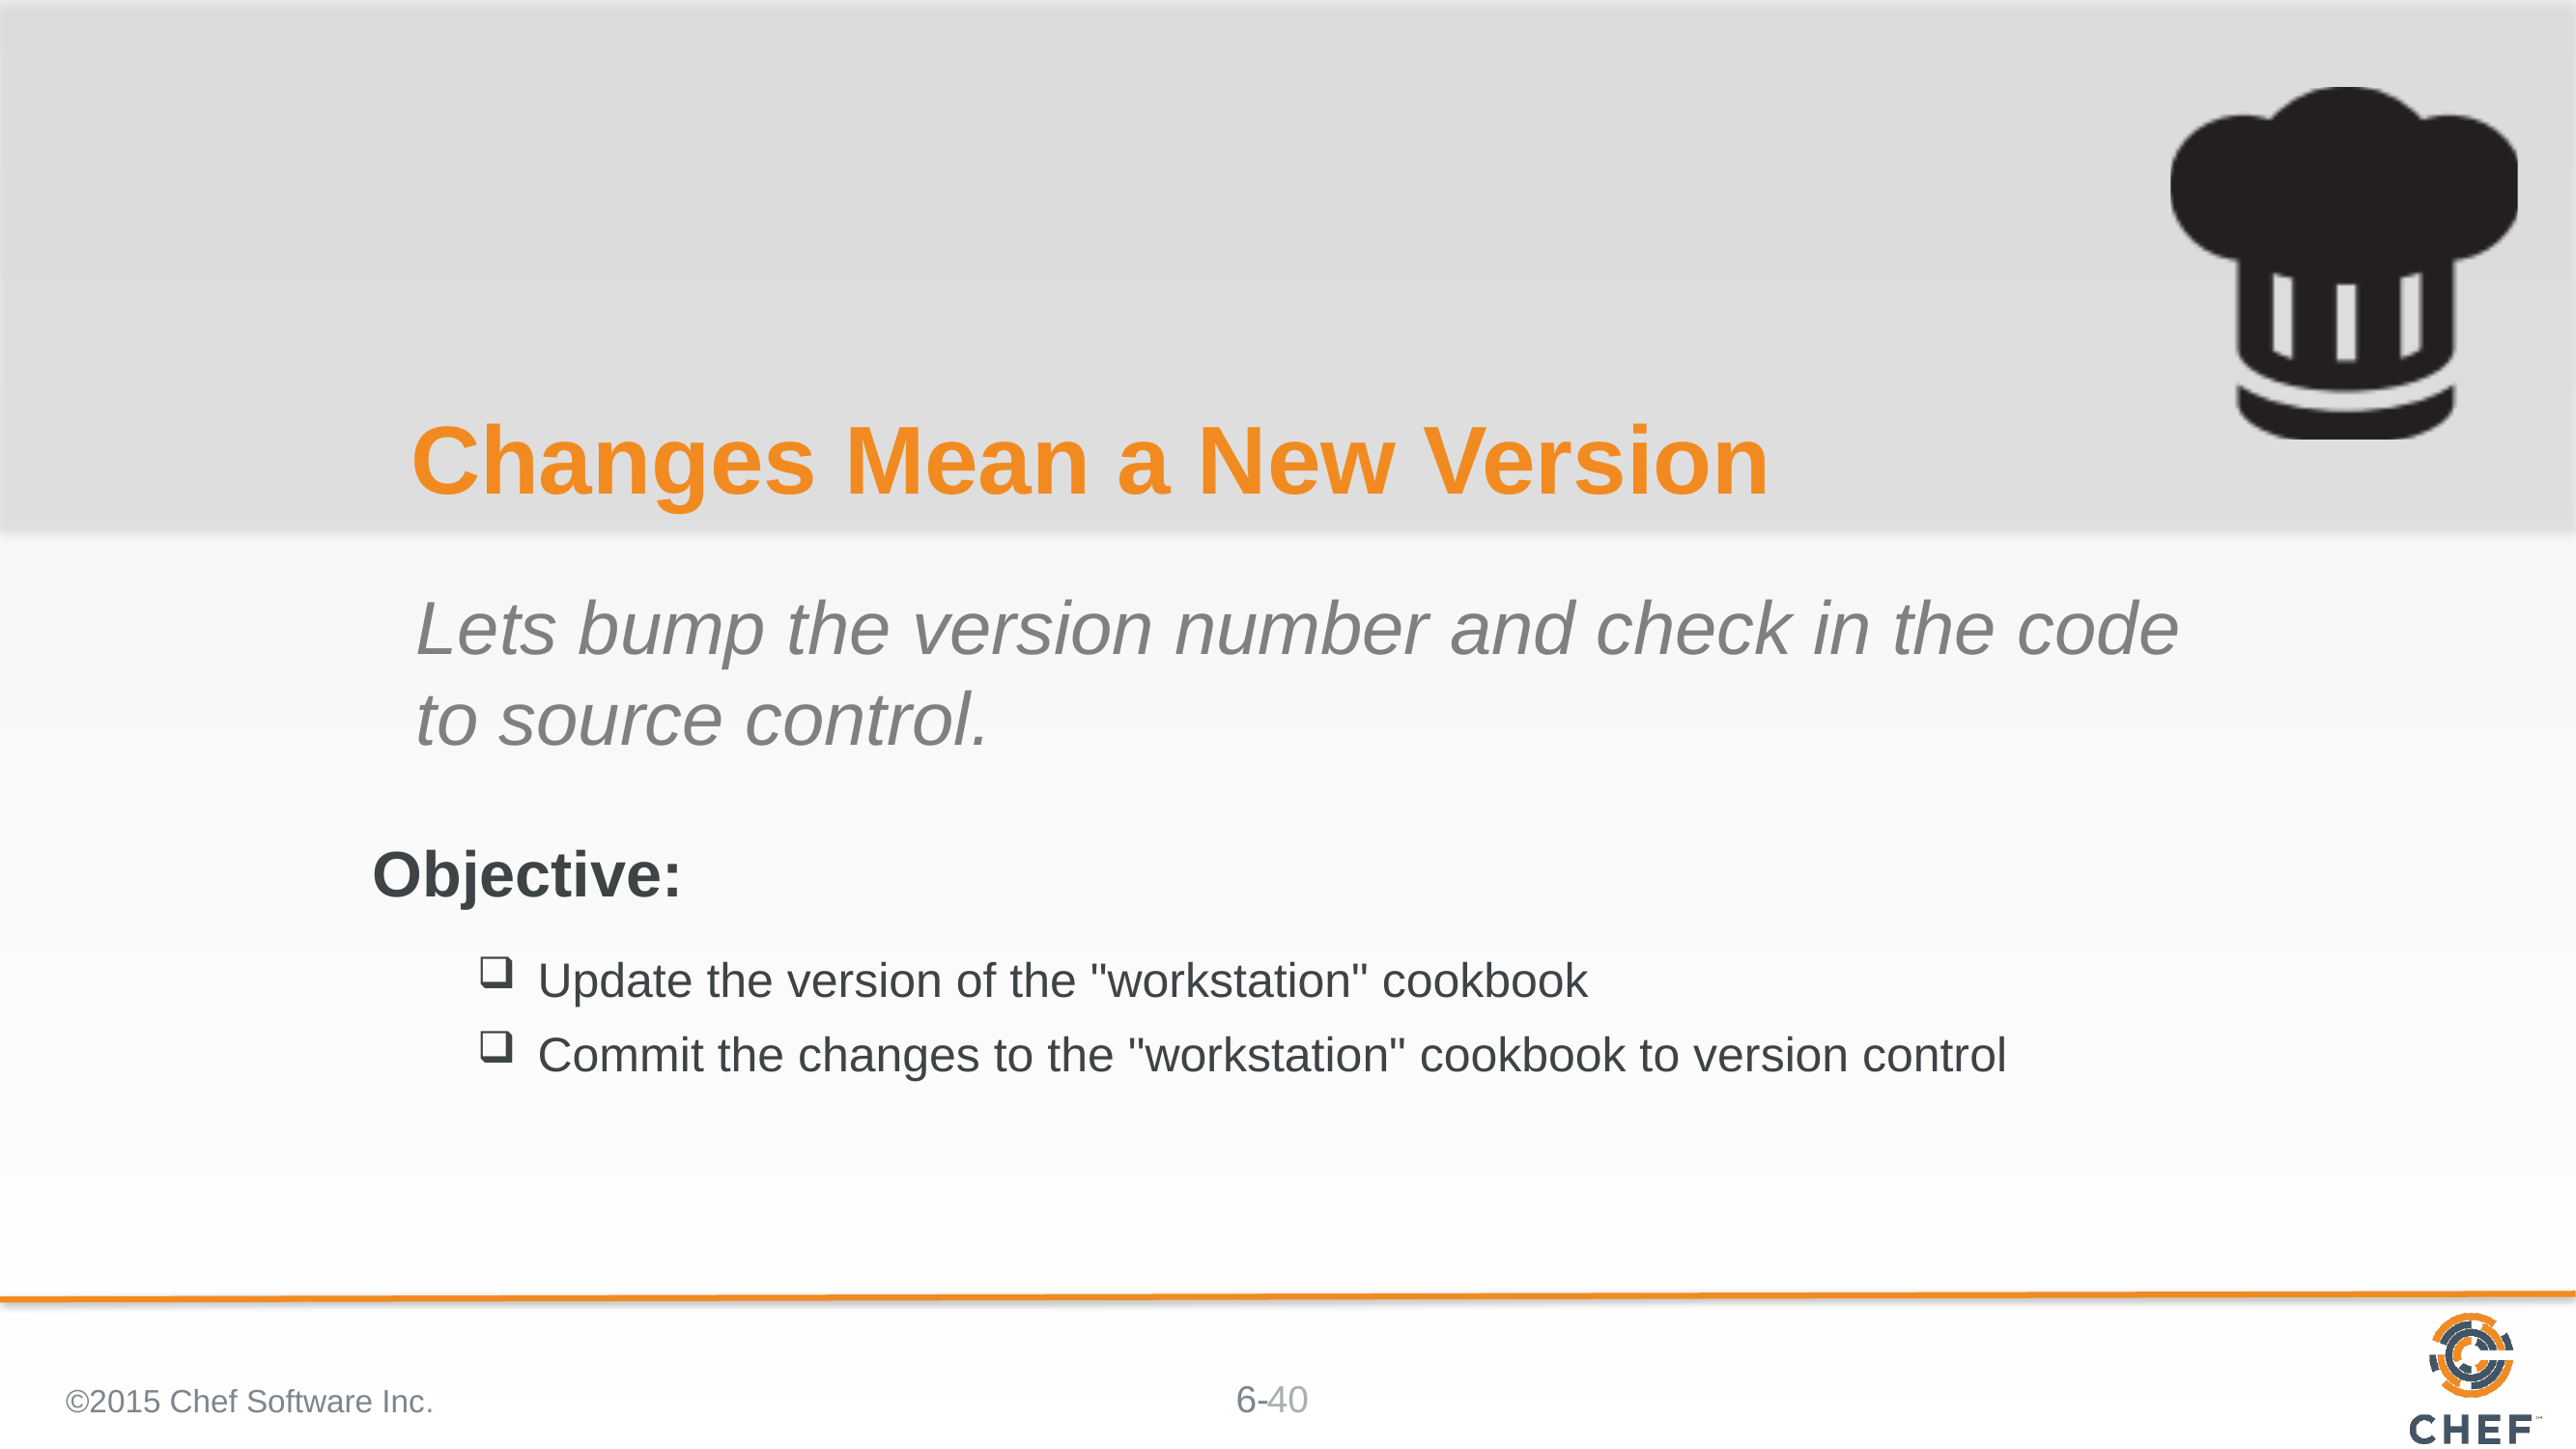

# Changes Mean a New Version
Lets bump the version number and check in the code to source control.
Update the version of the "workstation" cookbook
Commit the changes to the "workstation" cookbook to version control

©2015 Chef Software Inc.
40